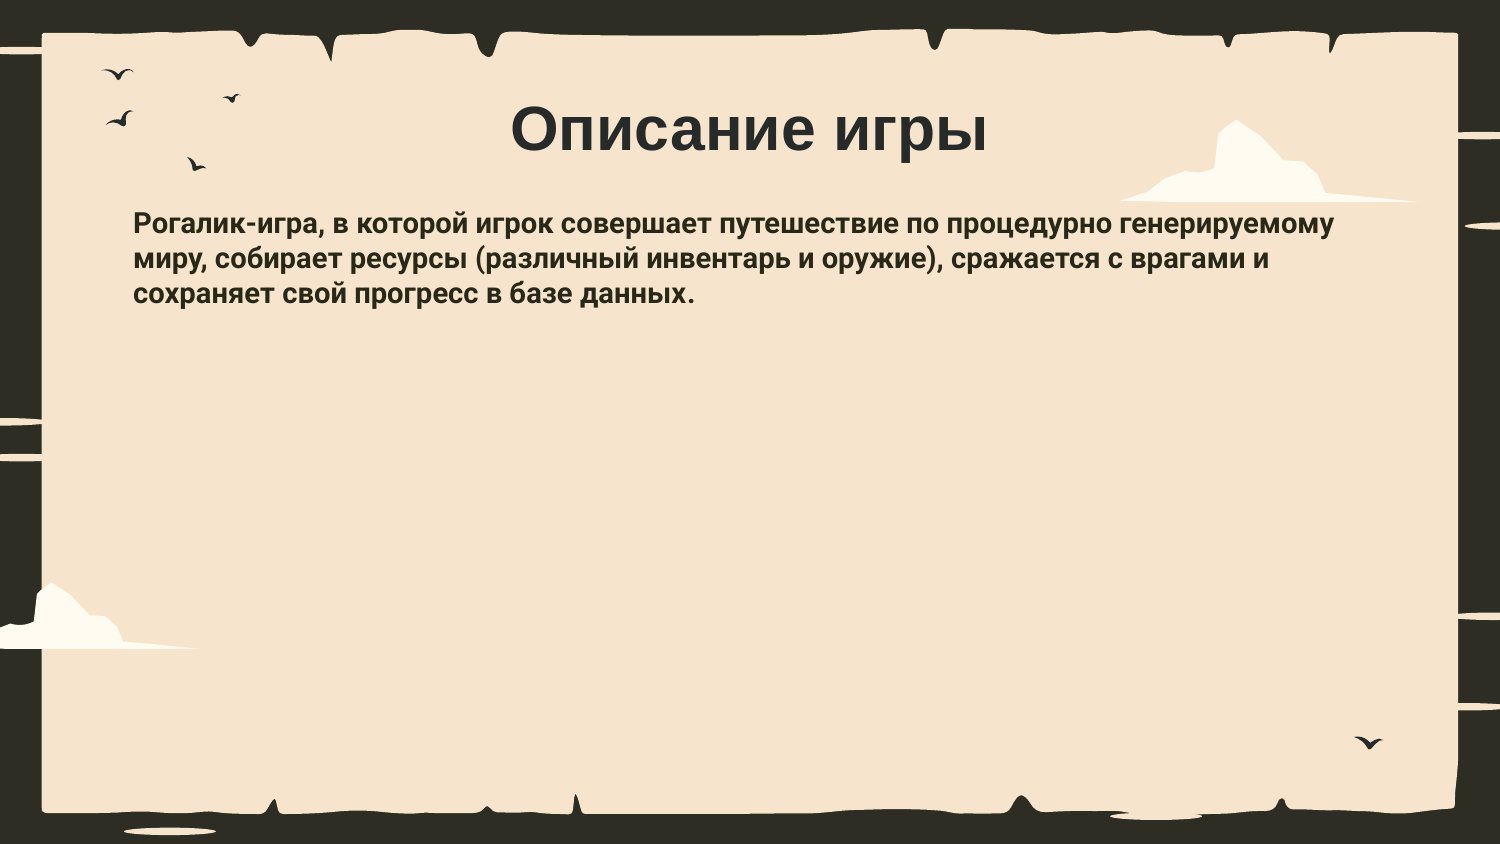

# Описание игры
Рогалик-игра, в которой игрок совершает путешествие по процедурно генерируемому миру, собирает ресурсы (различный инвентарь и оружие), сражается с врагами и сохраняет свой прогресс в базе данных.